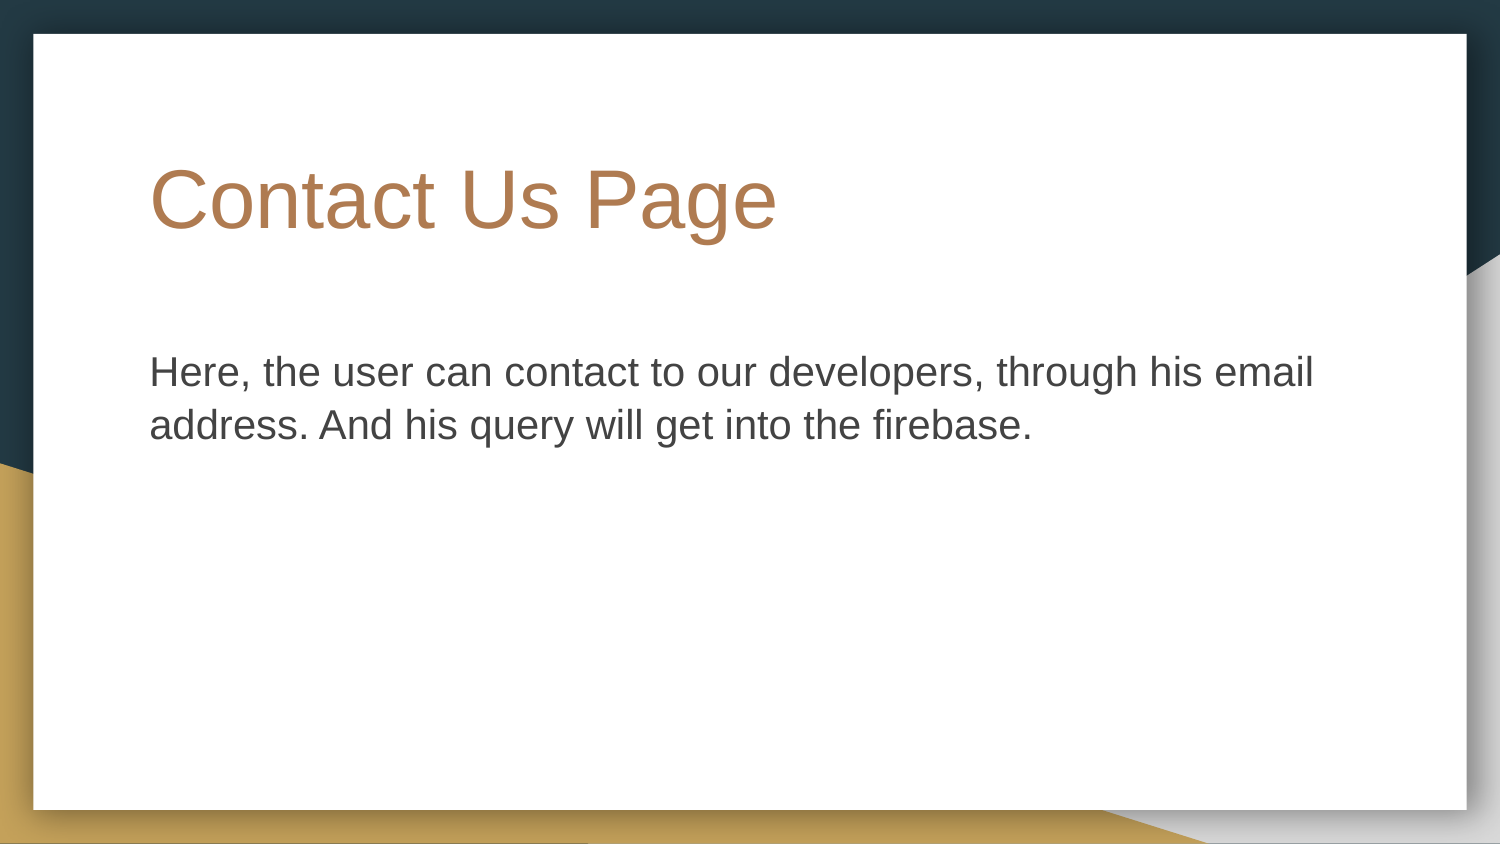

# Contact Us Page

Here, the user can contact to our developers, through his email address. And his query will get into the firebase.